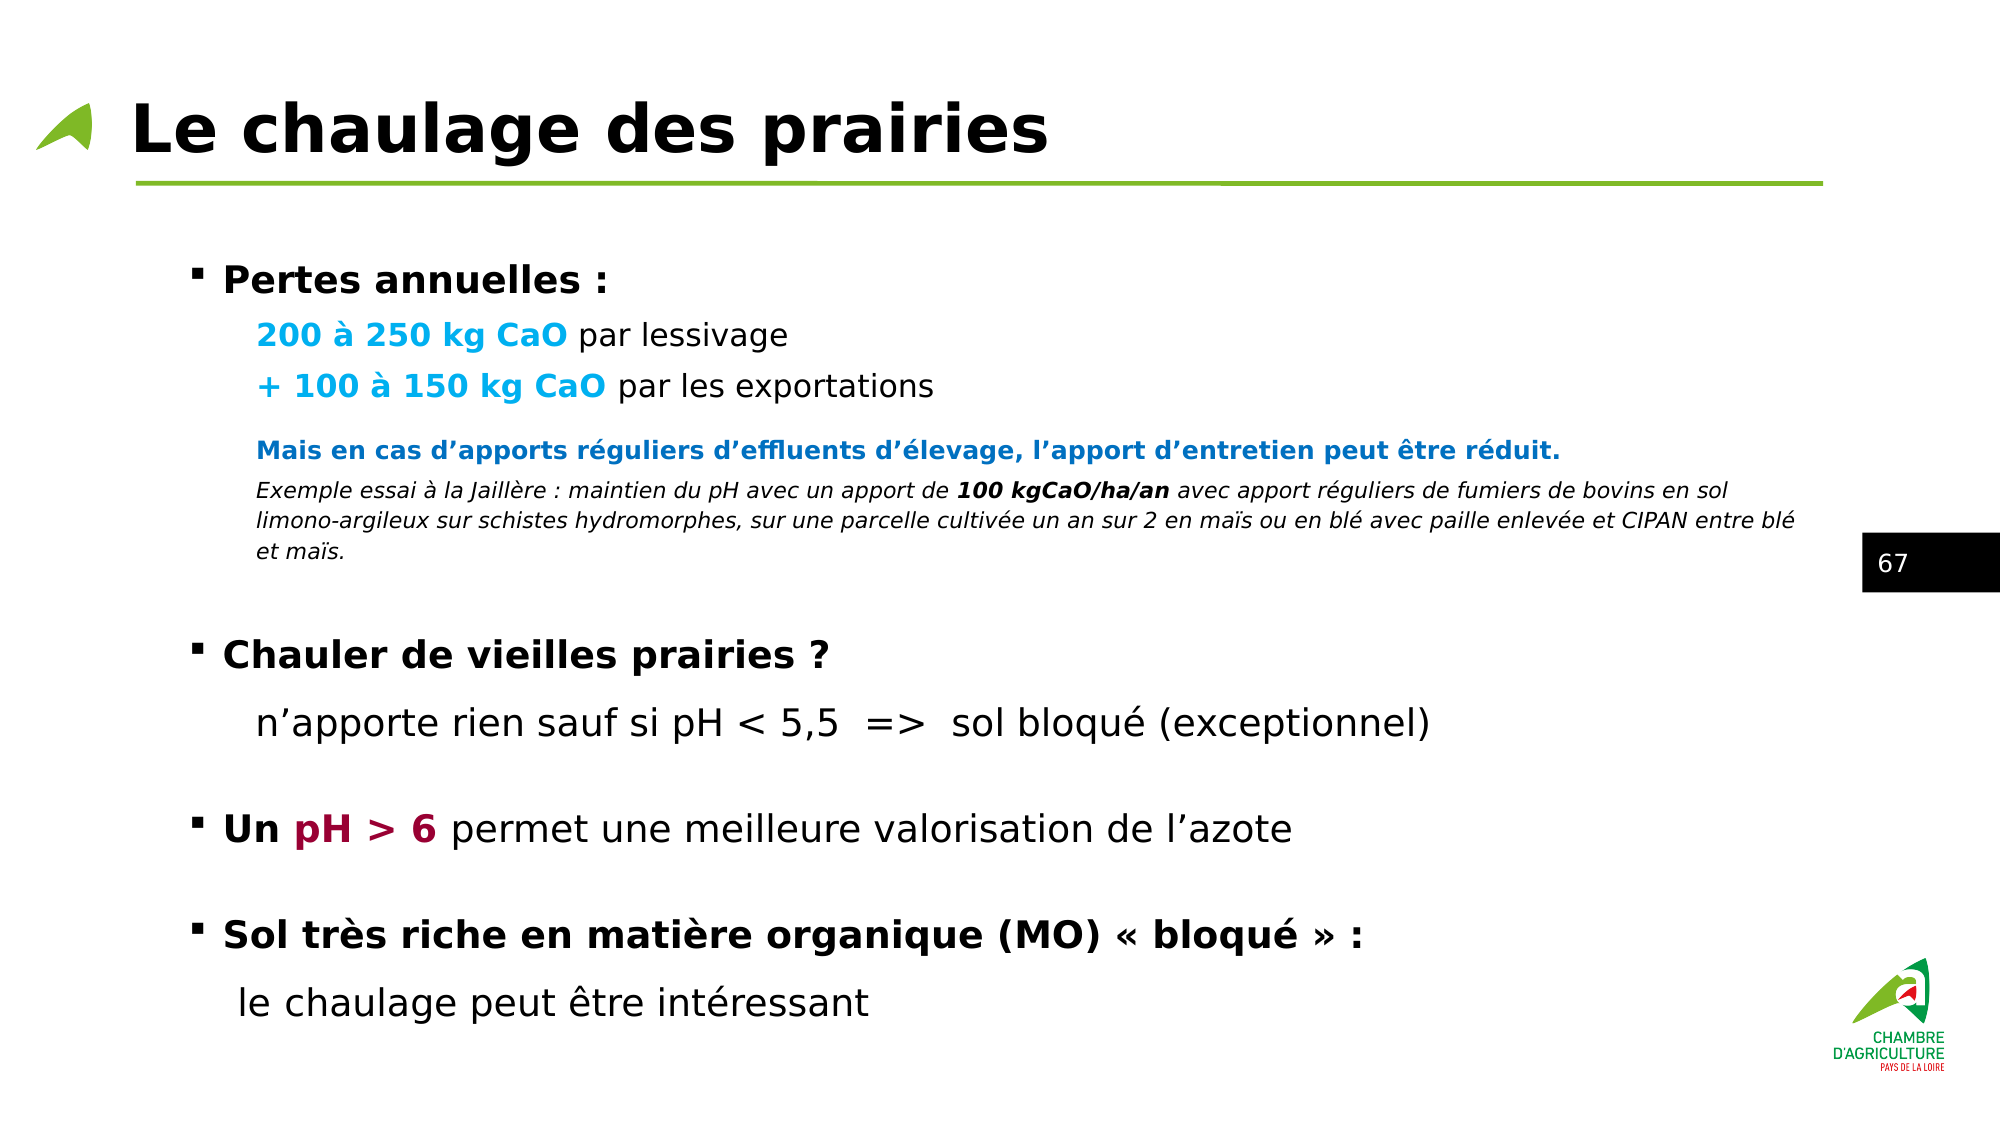

Le chaulage des prairies
Pertes annuelles :
200 à 250 kg CaO par lessivage
+ 100 à 150 kg CaO par les exportations

Mais en cas d’apports réguliers d’effluents d’élevage, l’apport d’entretien peut être réduit.
Exemple essai à la Jaillère : maintien du pH avec un apport de 100 kgCaO/ha/an avec apport réguliers de fumiers de bovins en sol limono-argileux sur schistes hydromorphes, sur une parcelle cultivée un an sur 2 en maïs ou en blé avec paille enlevée et CIPAN entre blé et maïs.

Chauler de vieilles prairies ?
     n’apporte rien sauf si pH < 5,5  =>  sol bloqué (exceptionnel)

Un pH > 6 permet une meilleure valorisation de l’azote

Sol très riche en matière organique (MO) « bloqué » :
    le chaulage peut être intéressant
67